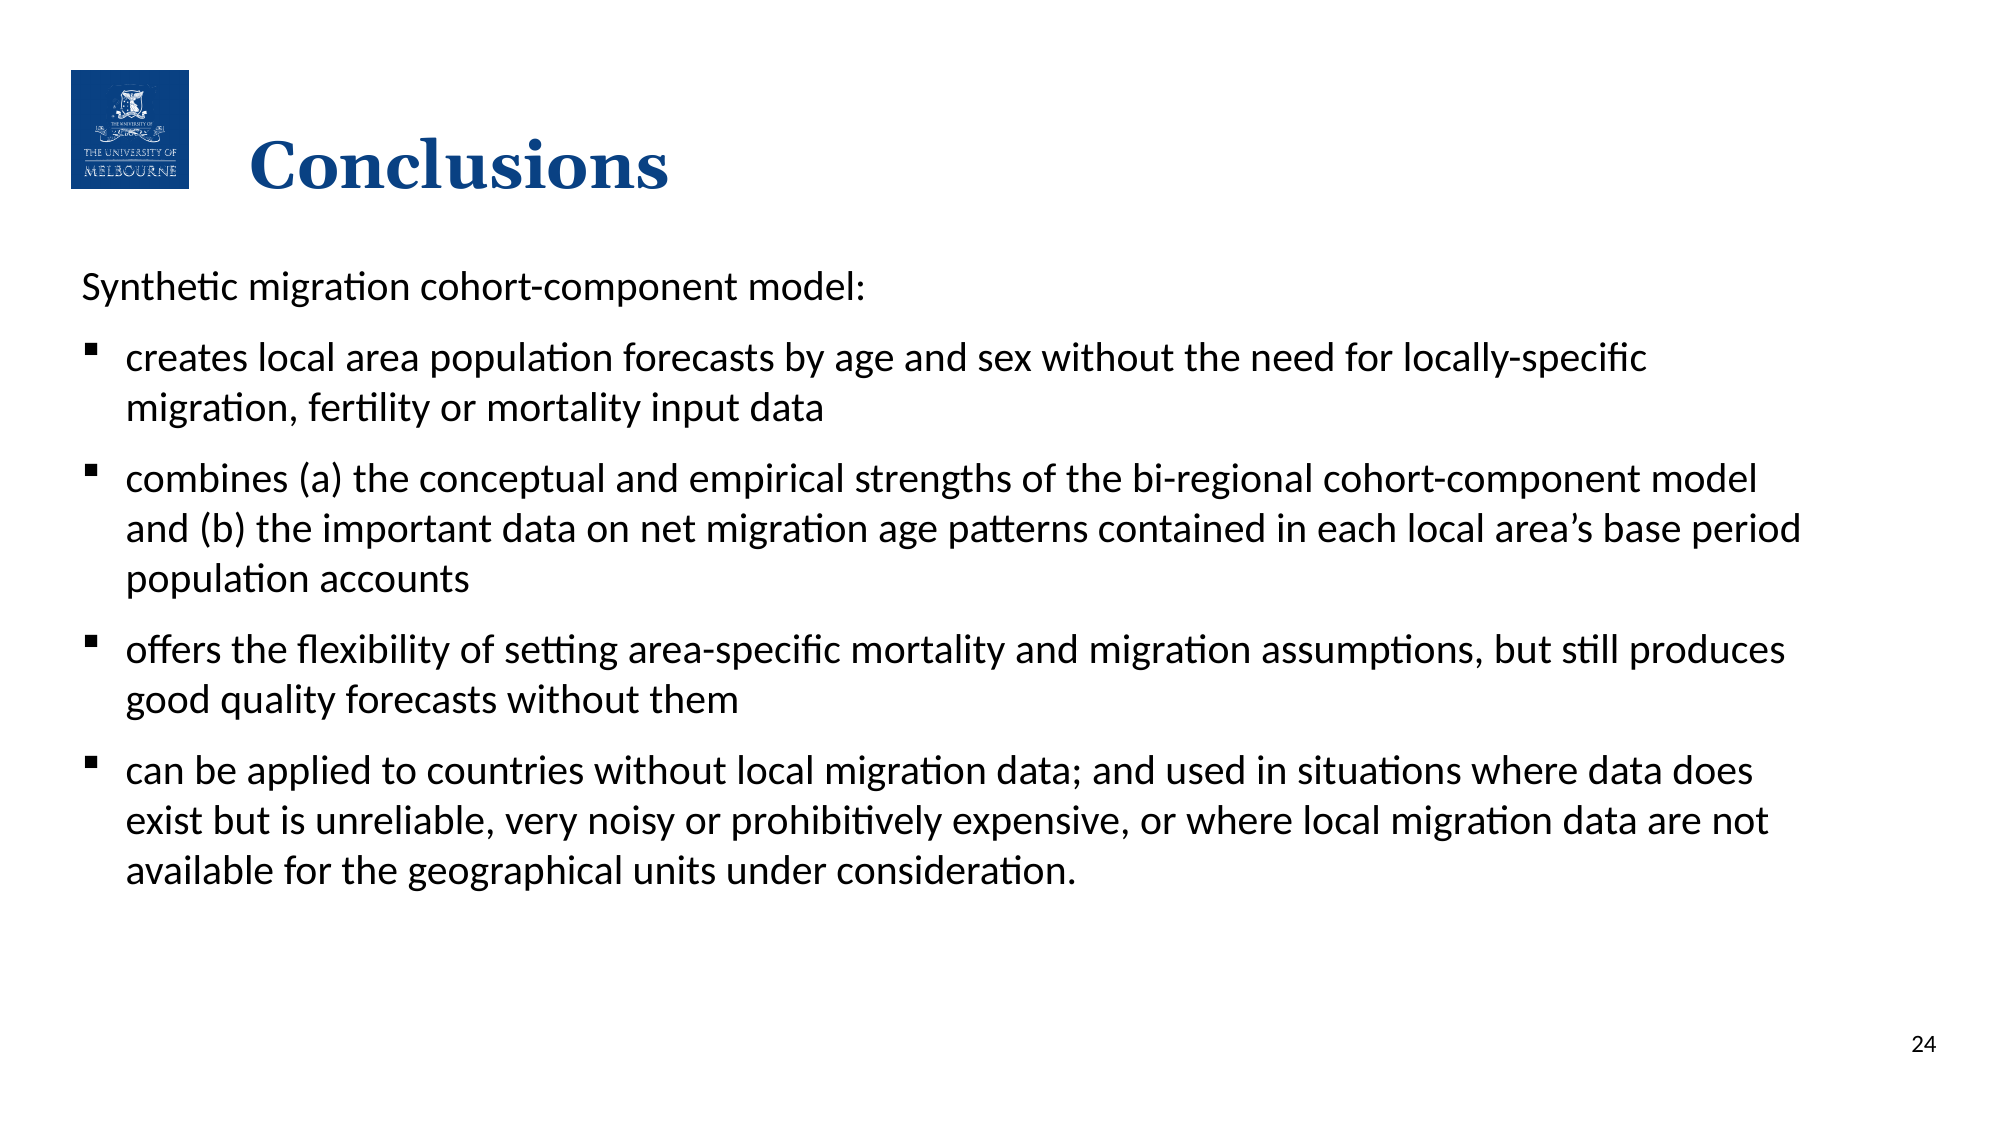

# Conclusions
Synthetic migration cohort-component model:
creates local area population forecasts by age and sex without the need for locally-specific migration, fertility or mortality input data
combines (a) the conceptual and empirical strengths of the bi-regional cohort-component model and (b) the important data on net migration age patterns contained in each local area’s base period population accounts
offers the flexibility of setting area-specific mortality and migration assumptions, but still produces good quality forecasts without them
can be applied to countries without local migration data; and used in situations where data does exist but is unreliable, very noisy or prohibitively expensive, or where local migration data are not available for the geographical units under consideration.
24